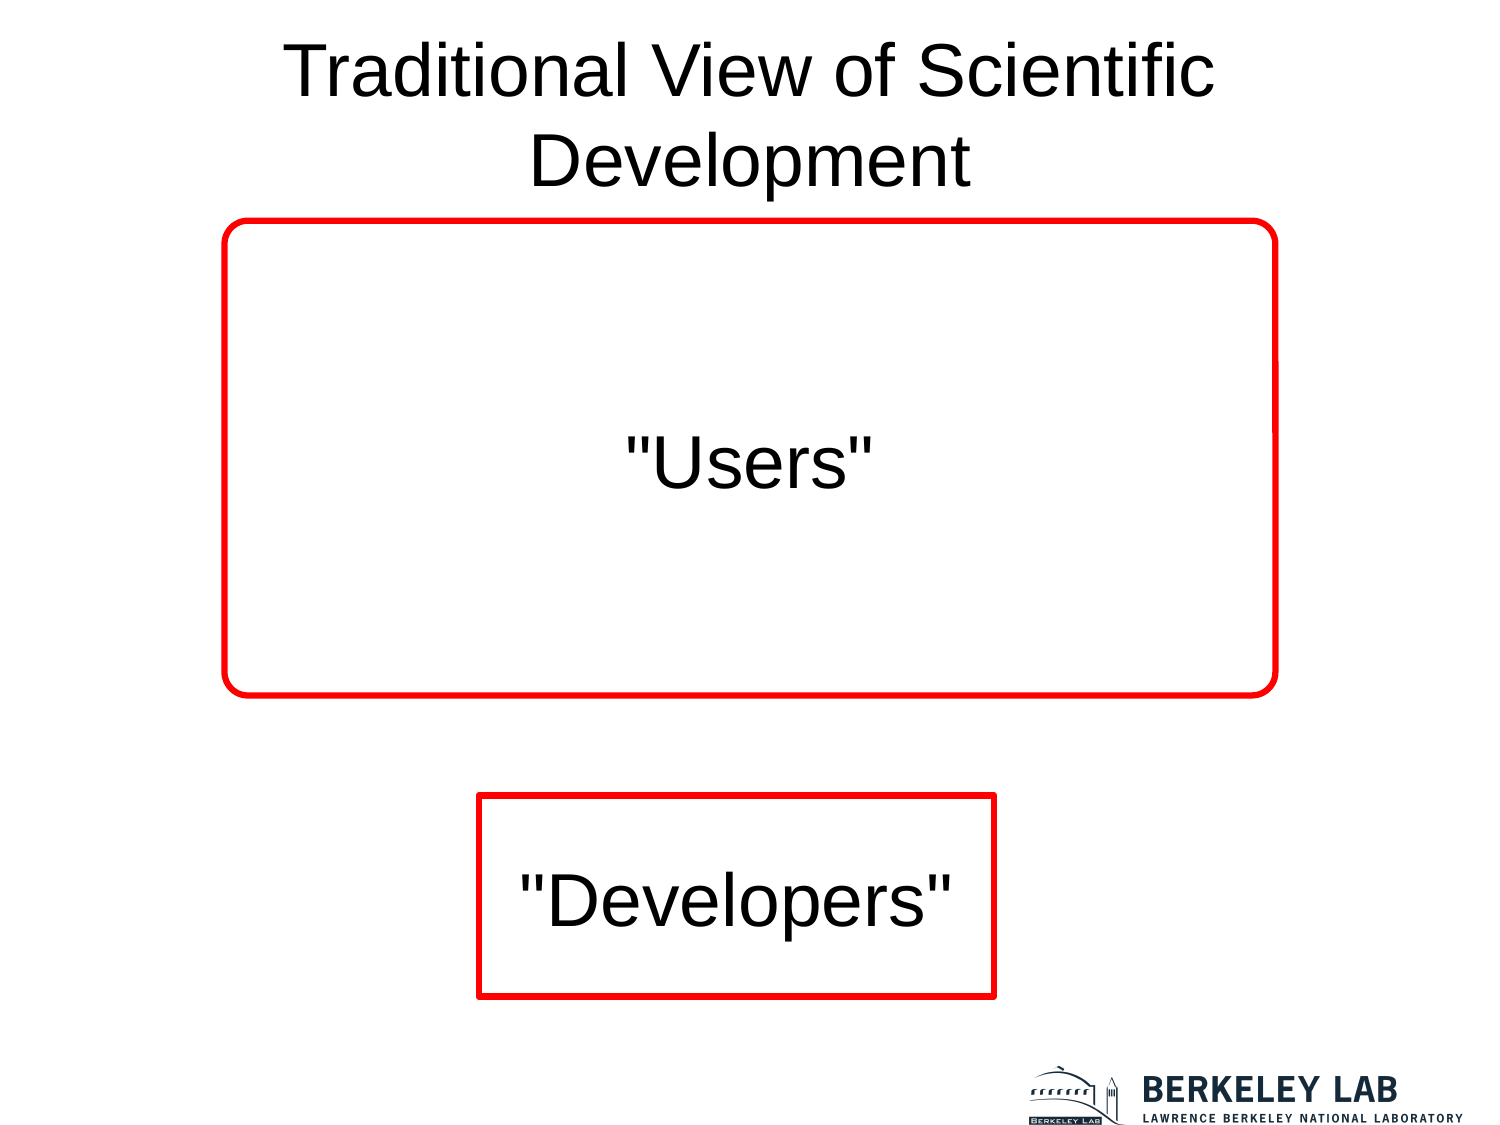

Traditional View of Scientific Development
"Users"
"Developers"